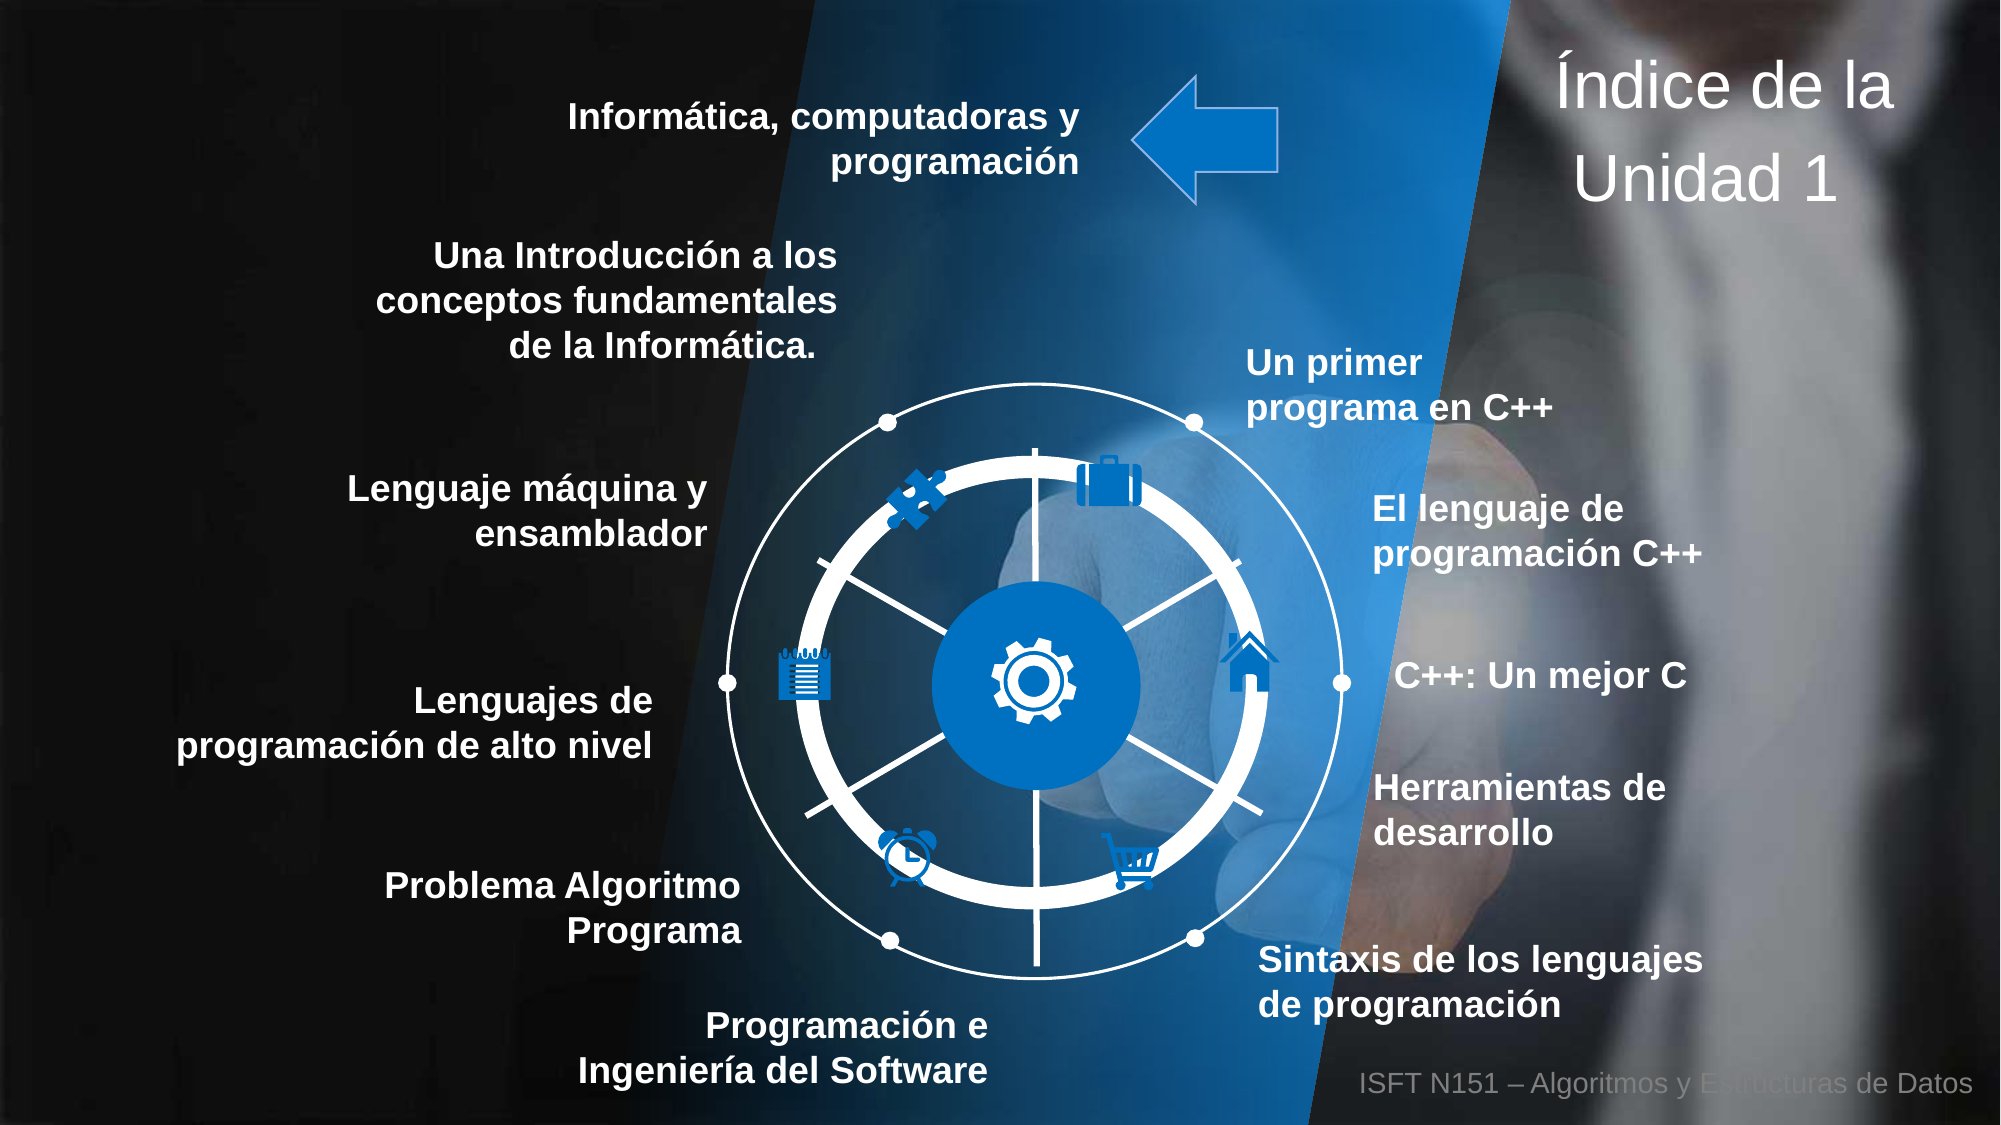

# Índice de la
 Unidad 1

Informática, computadoras y programación
Una Introducción a los conceptos fundamentales de la Informática.
Un primer programa en C++

Lenguaje máquina y ensamblador

El lenguaje de programación C++

C++: Un mejor C

Lenguajes de programación de alto nivel
Herramientas de desarrollo

Problema Algoritmo Programa
Sintaxis de los lenguajes de programación
Programación e Ingeniería del Software
ISFT N151 – Algoritmos y Estructuras de Datos